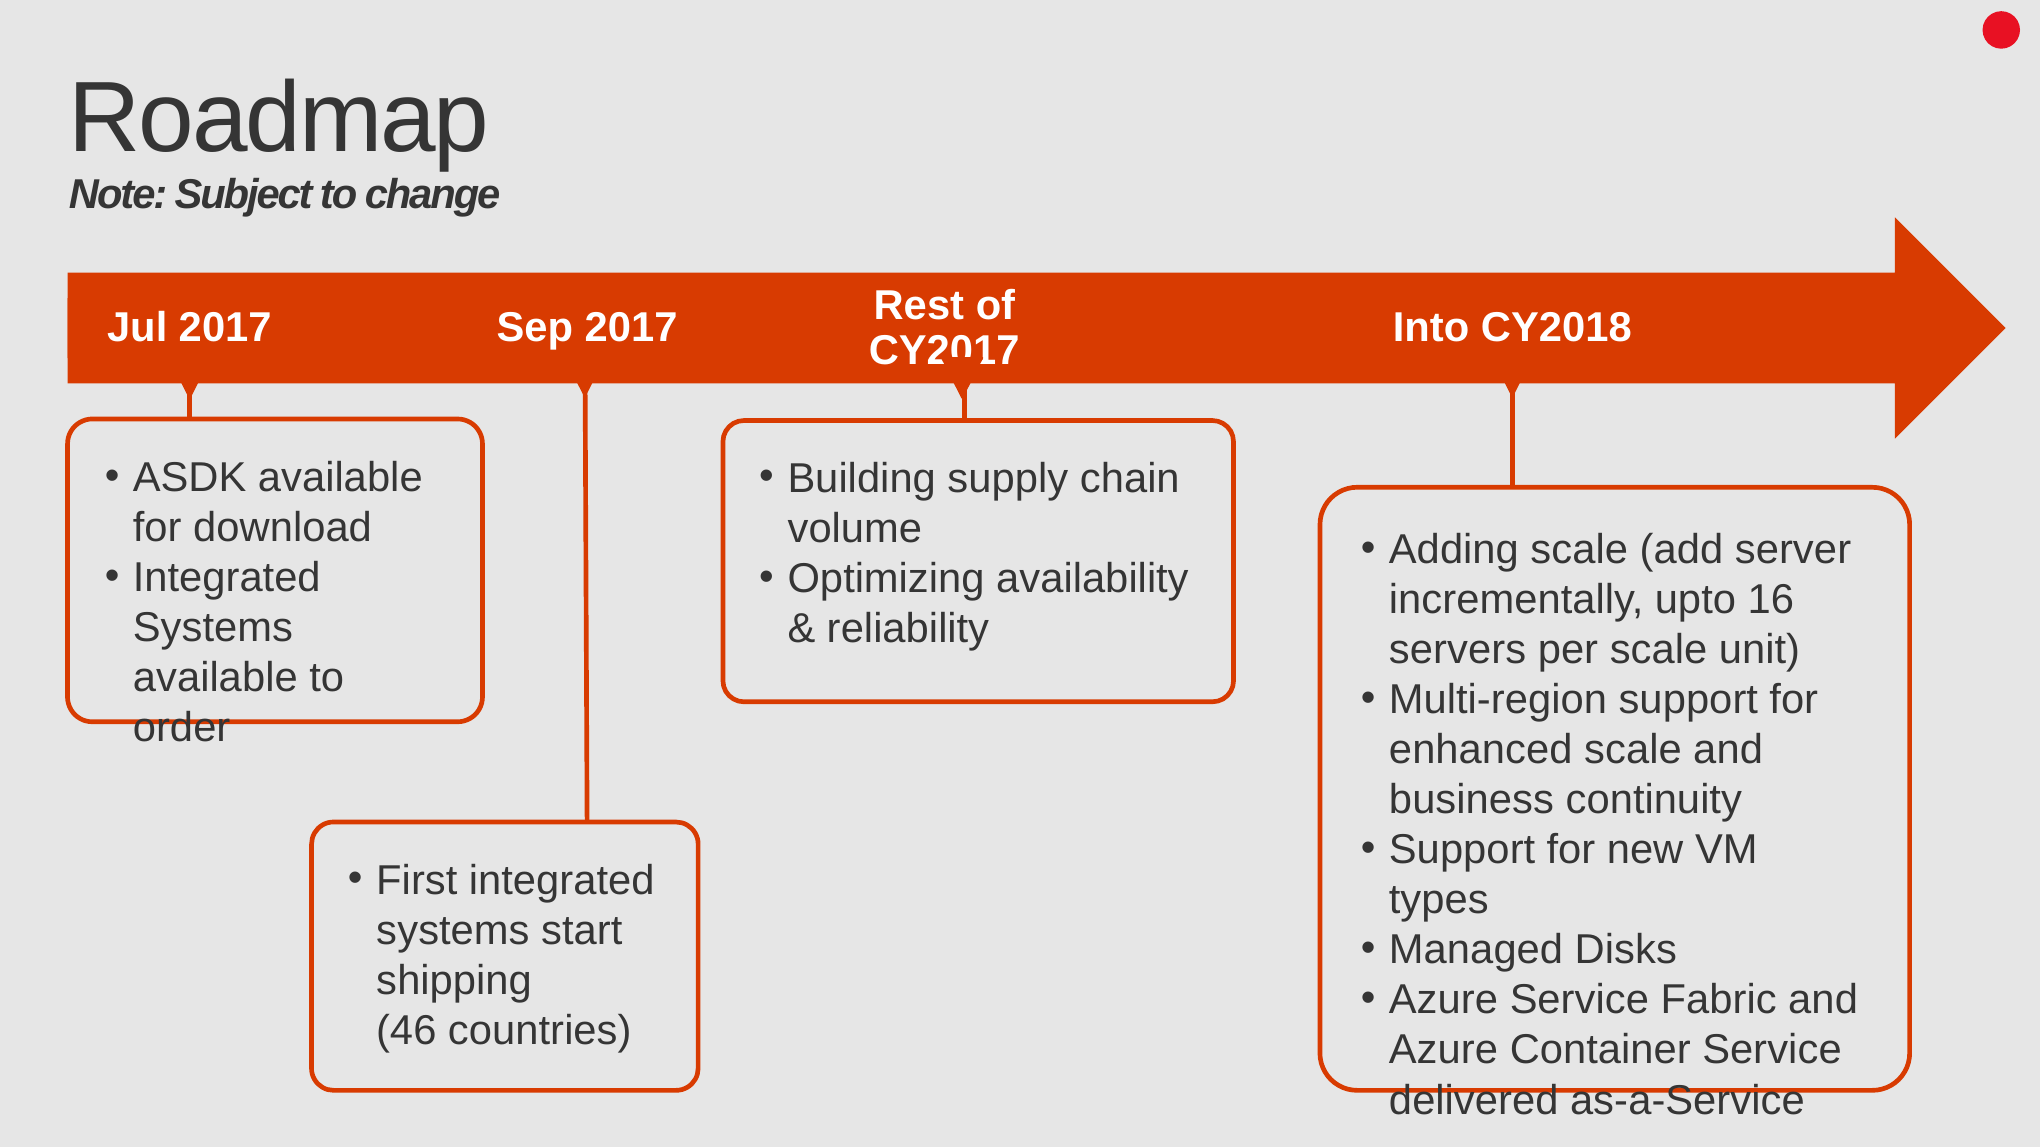

Roadmap
Note: Subject to change

Jul 2017
Sep 2017
Rest of CY2017
Into CY2018

ASDK available for download
Integrated Systems available to order
Building supply chain volume
Optimizing availability & reliability
Adding scale (add server incrementally, upto 16 servers per scale unit)
Multi-region support for enhanced scale and business continuity
Support for new VM types
Managed Disks
Azure Service Fabric and Azure Container Service delivered as-a-Service
First integrated systems start shipping
(46 countries)